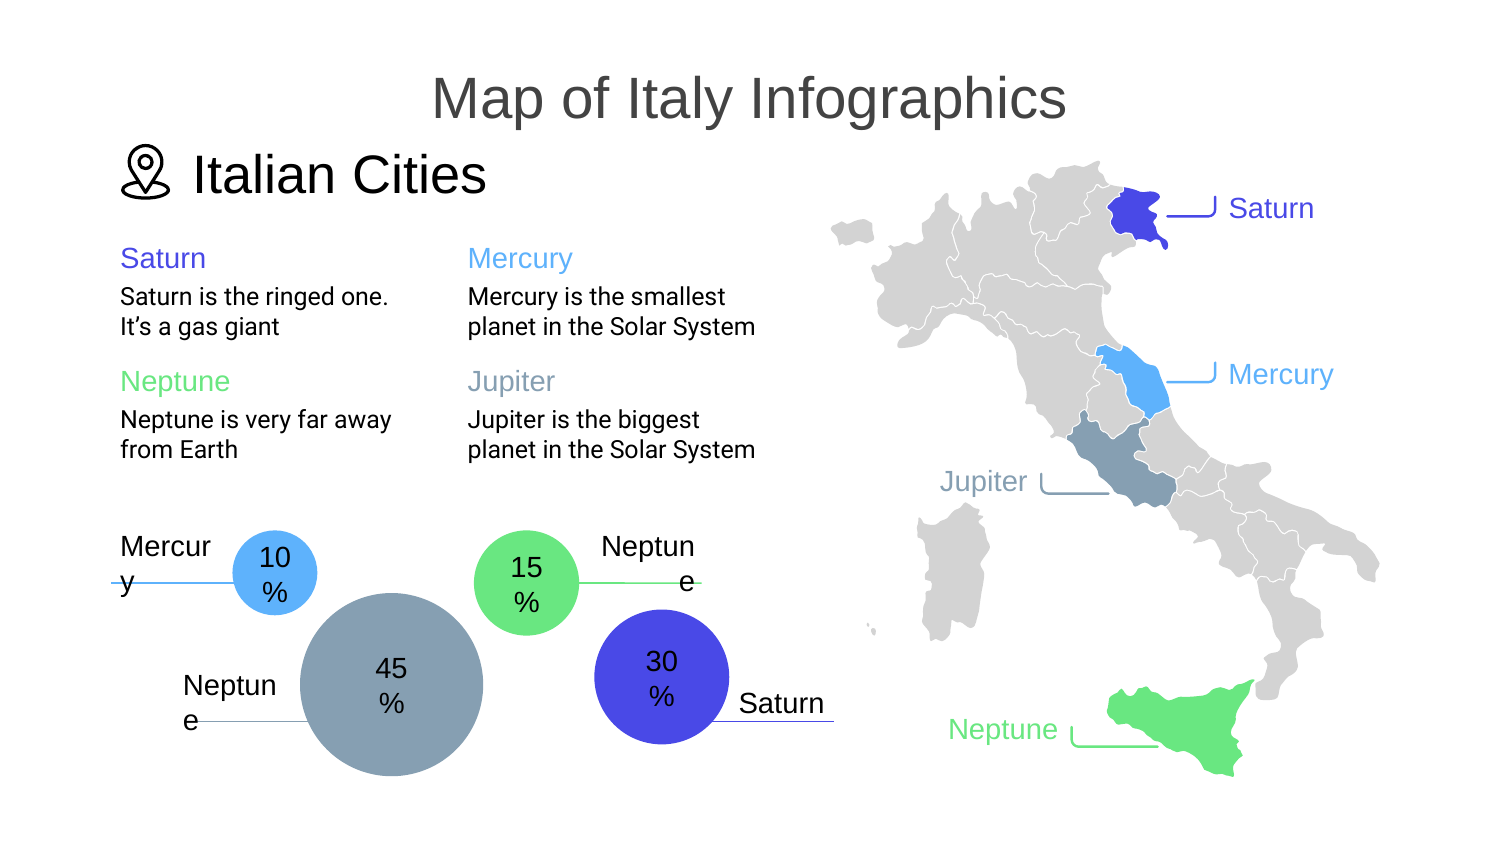

# Map of Italy Infographics

Italian Сities

Saturn

Saturn
Saturn is the ringed one. It’s a gas giant
Mercury
Mercury is the smallest planet in the Solar System
Mercury
Neptune
Neptune is very far away from Earth
Jupiter
Jupiter is the biggest planet in the Solar System

Jupiter

Neptune
15%
Mercury
10%

30%
Saturn
45%
Neptune
Neptune